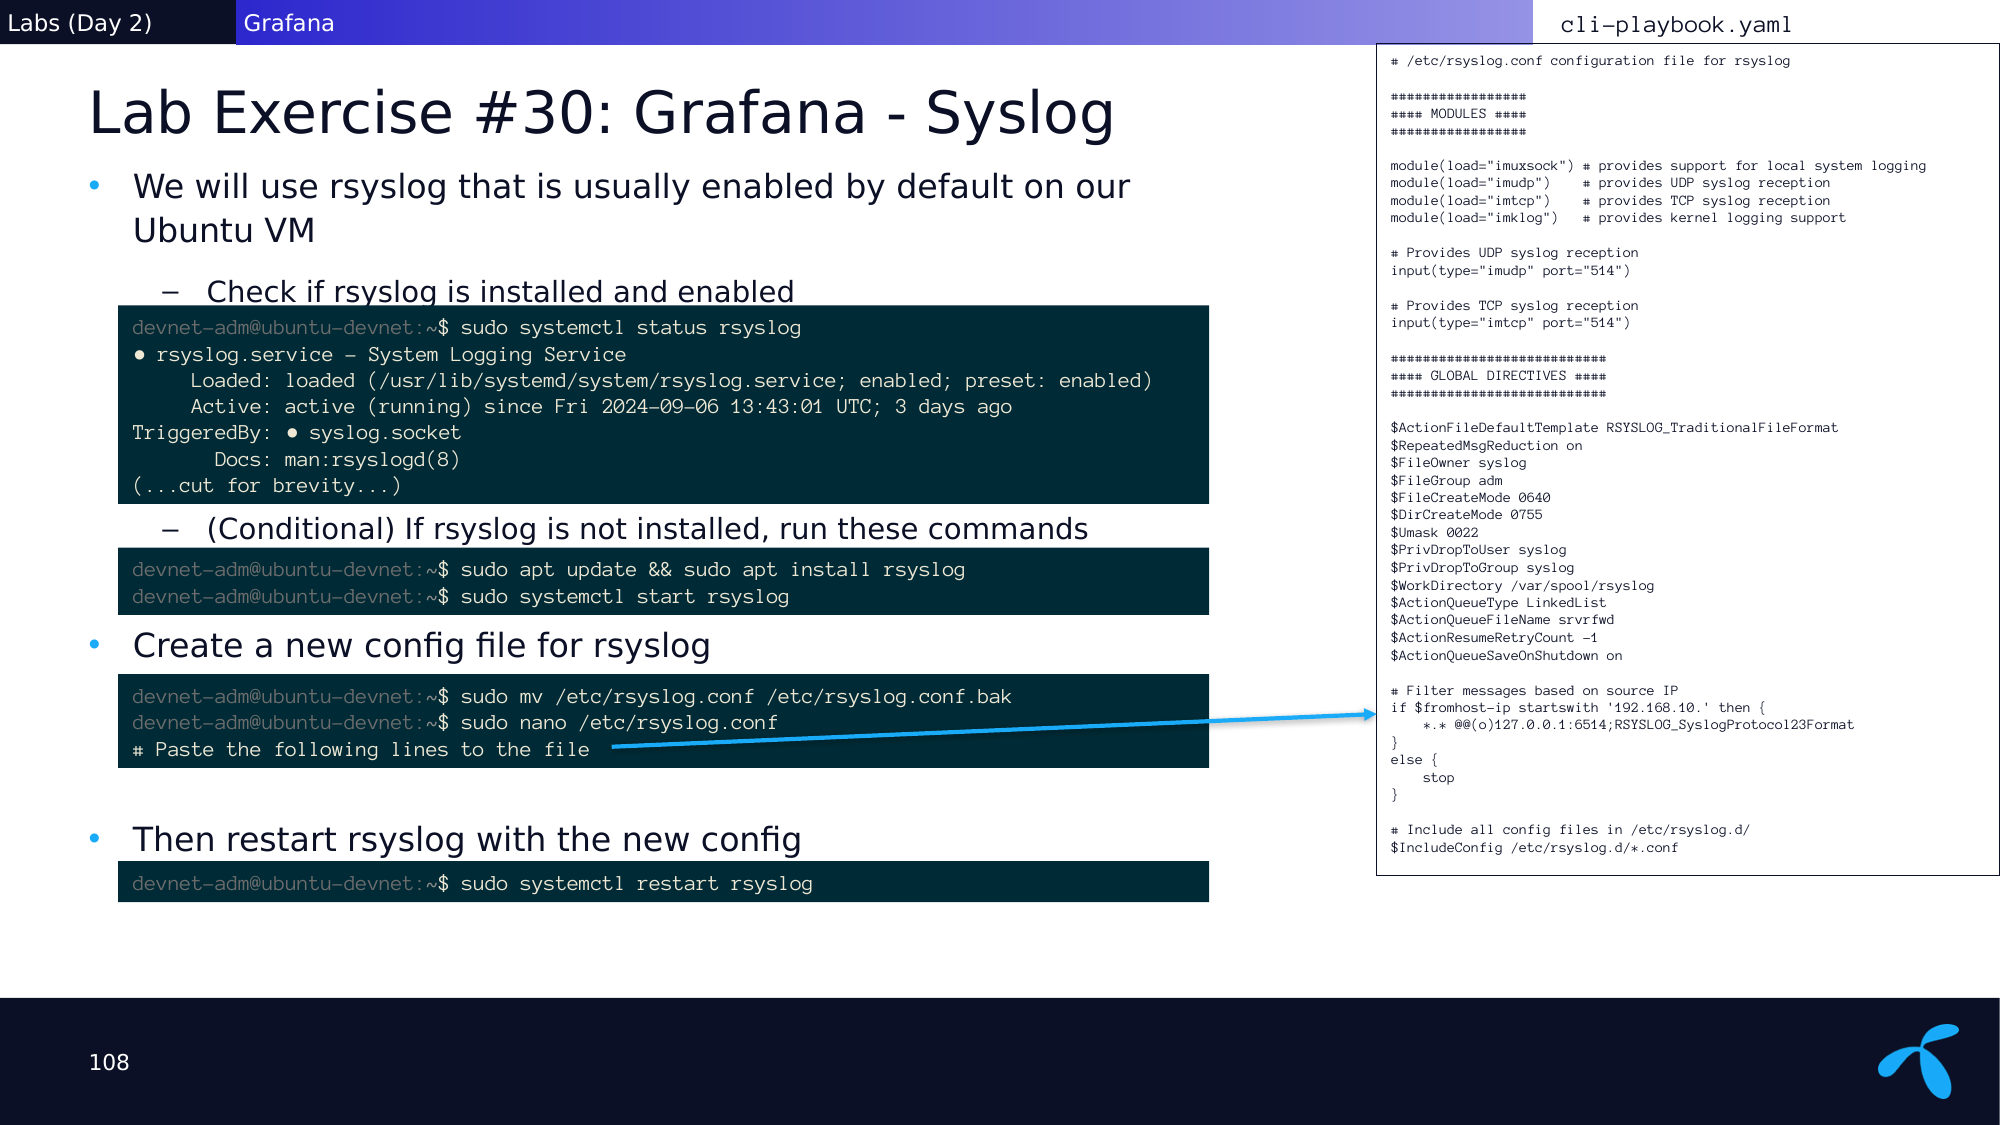

Labs (Day 2)
 Grafana
cli-playbook.yaml
# /etc/rsyslog.conf configuration file for rsyslog

#################
#### MODULES ####
#################

module(load="imuxsock") # provides support for local system logging
module(load="imudp")    # provides UDP syslog reception
module(load="imtcp")    # provides TCP syslog reception
module(load="imklog")   # provides kernel logging support

# Provides UDP syslog reception
input(type="imudp" port="514")

# Provides TCP syslog reception
input(type="imtcp" port="514")

###########################
#### GLOBAL DIRECTIVES ####
###########################

$ActionFileDefaultTemplate RSYSLOG_TraditionalFileFormat
$RepeatedMsgReduction on
$FileOwner syslog
$FileGroup adm
$FileCreateMode 0640
$DirCreateMode 0755
$Umask 0022
$PrivDropToUser syslog
$PrivDropToGroup syslog
$WorkDirectory /var/spool/rsyslog
$ActionQueueType LinkedList
$ActionQueueFileName srvrfwd
$ActionResumeRetryCount -1
$ActionQueueSaveOnShutdown on

# Filter messages based on source IP
if $fromhost-ip startswith '192.168.10.' then {
    *.* @@(o)127.0.0.1:6514;RSYSLOG_SyslogProtocol23Format
}
else {
    stop
}

# Include all config files in /etc/rsyslog.d/
$IncludeConfig /etc/rsyslog.d/*.conf
# Lab Exercise #30: Grafana - Syslog
We will use rsyslog that is usually enabled by default on our Ubuntu VM
Check if rsyslog is installed and enabled

(Conditional) If rsyslog is not installed, run these commands

Create a new config file for rsyslog

Then restart rsyslog with the new config
devnet-adm@ubuntu-devnet:~$ sudo systemctl status rsyslog
● rsyslog.service - System Logging Service
     Loaded: loaded (/usr/lib/systemd/system/rsyslog.service; enabled; preset: enabled)
     Active: active (running) since Fri 2024-09-06 13:43:01 UTC; 3 days ago
TriggeredBy: ● syslog.socket
       Docs: man:rsyslogd(8)
(...cut for brevity...)
devnet-adm@ubuntu-devnet:~$ sudo apt update && sudo apt install rsyslog
devnet-adm@ubuntu-devnet:~$ sudo systemctl start rsyslog
devnet-adm@ubuntu-devnet:~$ sudo mv /etc/rsyslog.conf /etc/rsyslog.conf.bak
devnet-adm@ubuntu-devnet:~$ sudo nano /etc/rsyslog.conf
# Paste the following lines to the file
devnet-adm@ubuntu-devnet:~$ sudo systemctl restart rsyslog
108